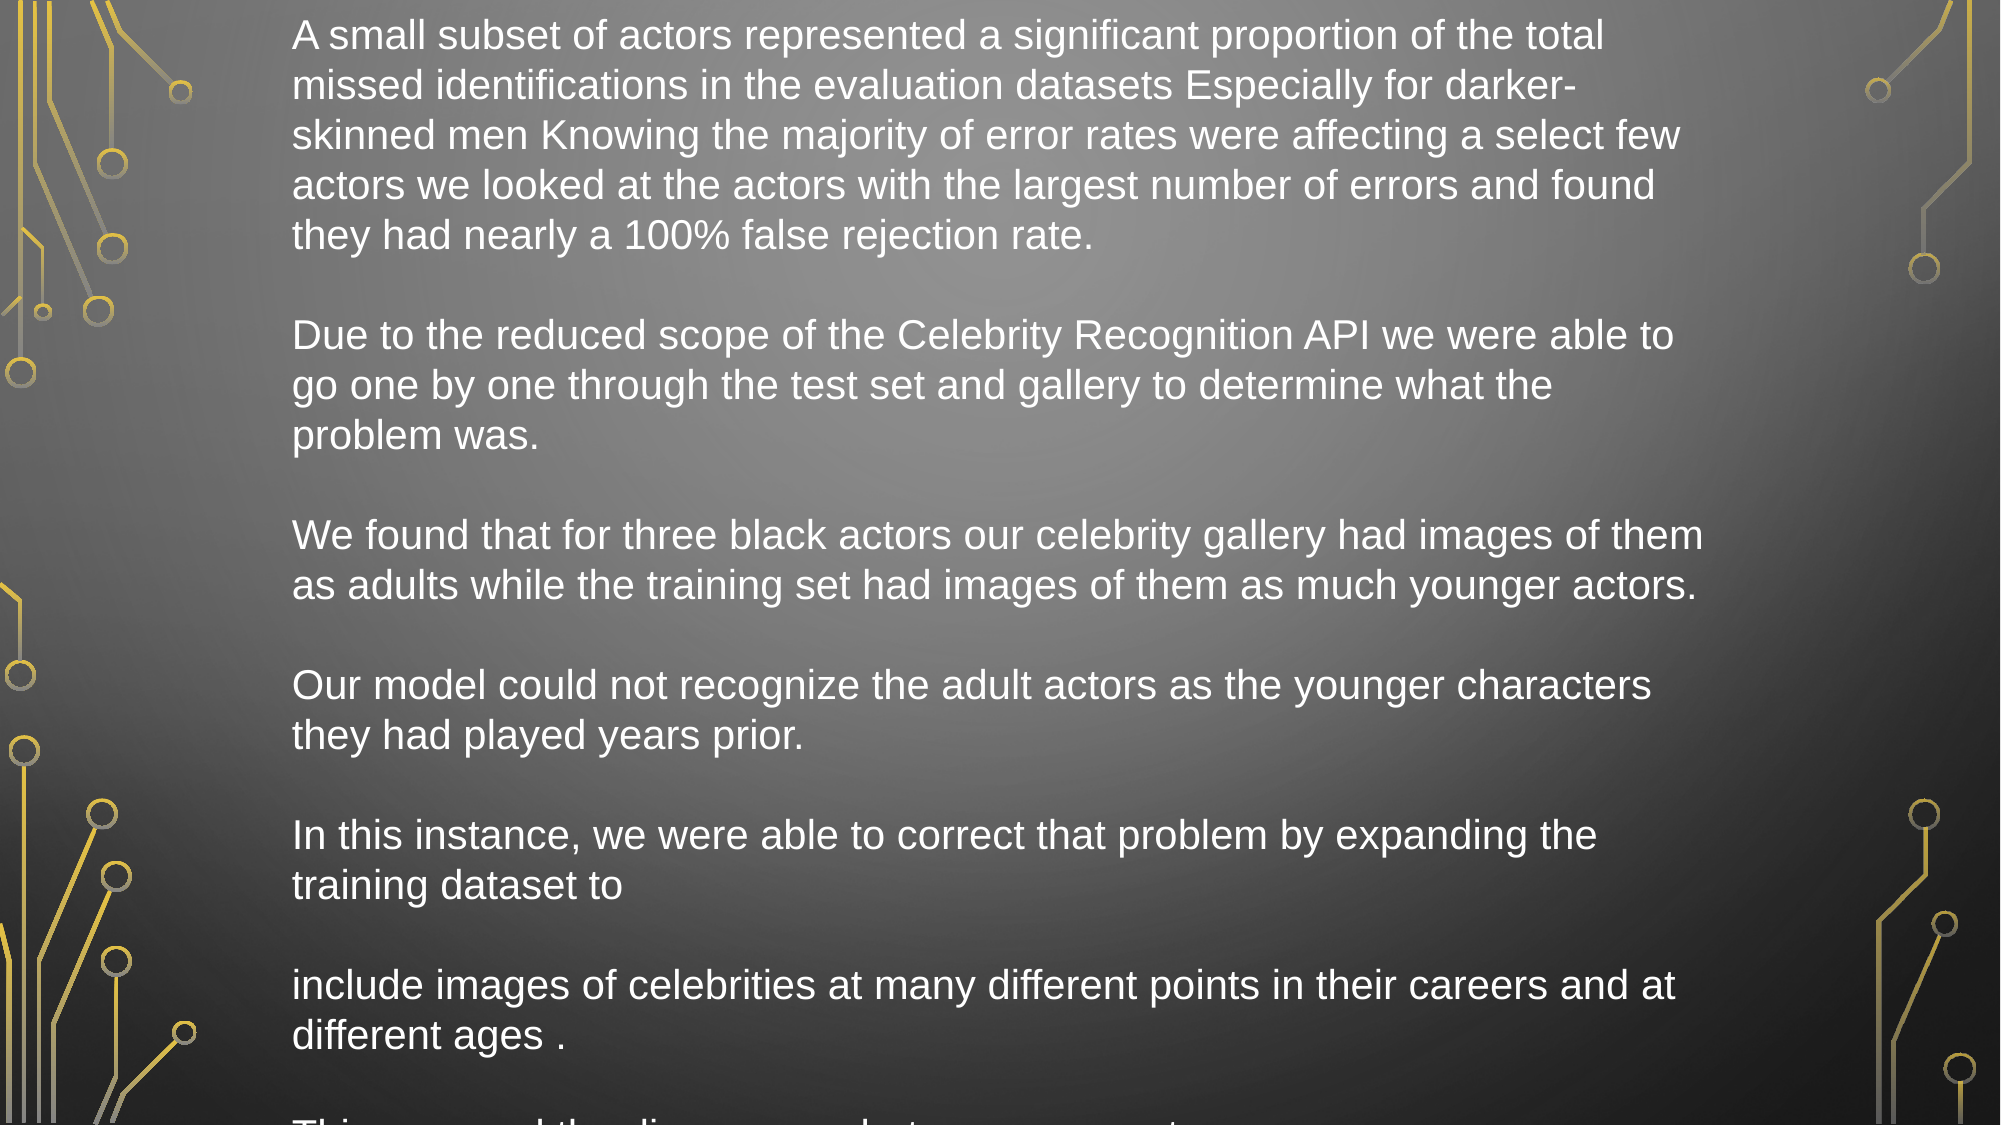

A small subset of actors represented a significant proportion of the total missed identifications in the evaluation datasets Especially for darker-skinned men Knowing the majority of error rates were affecting a select few actors we looked at the actors with the largest number of errors and found they had nearly a 100% false rejection rate.

Due to the reduced scope of the Celebrity Recognition API we were able to go one by one through the test set and gallery to determine what the problem was.

We found that for three black actors our celebrity gallery had images of them as adults while the training set had images of them as much younger actors.

Our model could not recognize the adult actors as the younger characters they had played years prior.

In this instance, we were able to correct that problem by expanding the training dataset to

include images of celebrities at many different points in their careers and at different ages .

This removed the discrepancy between error rates.